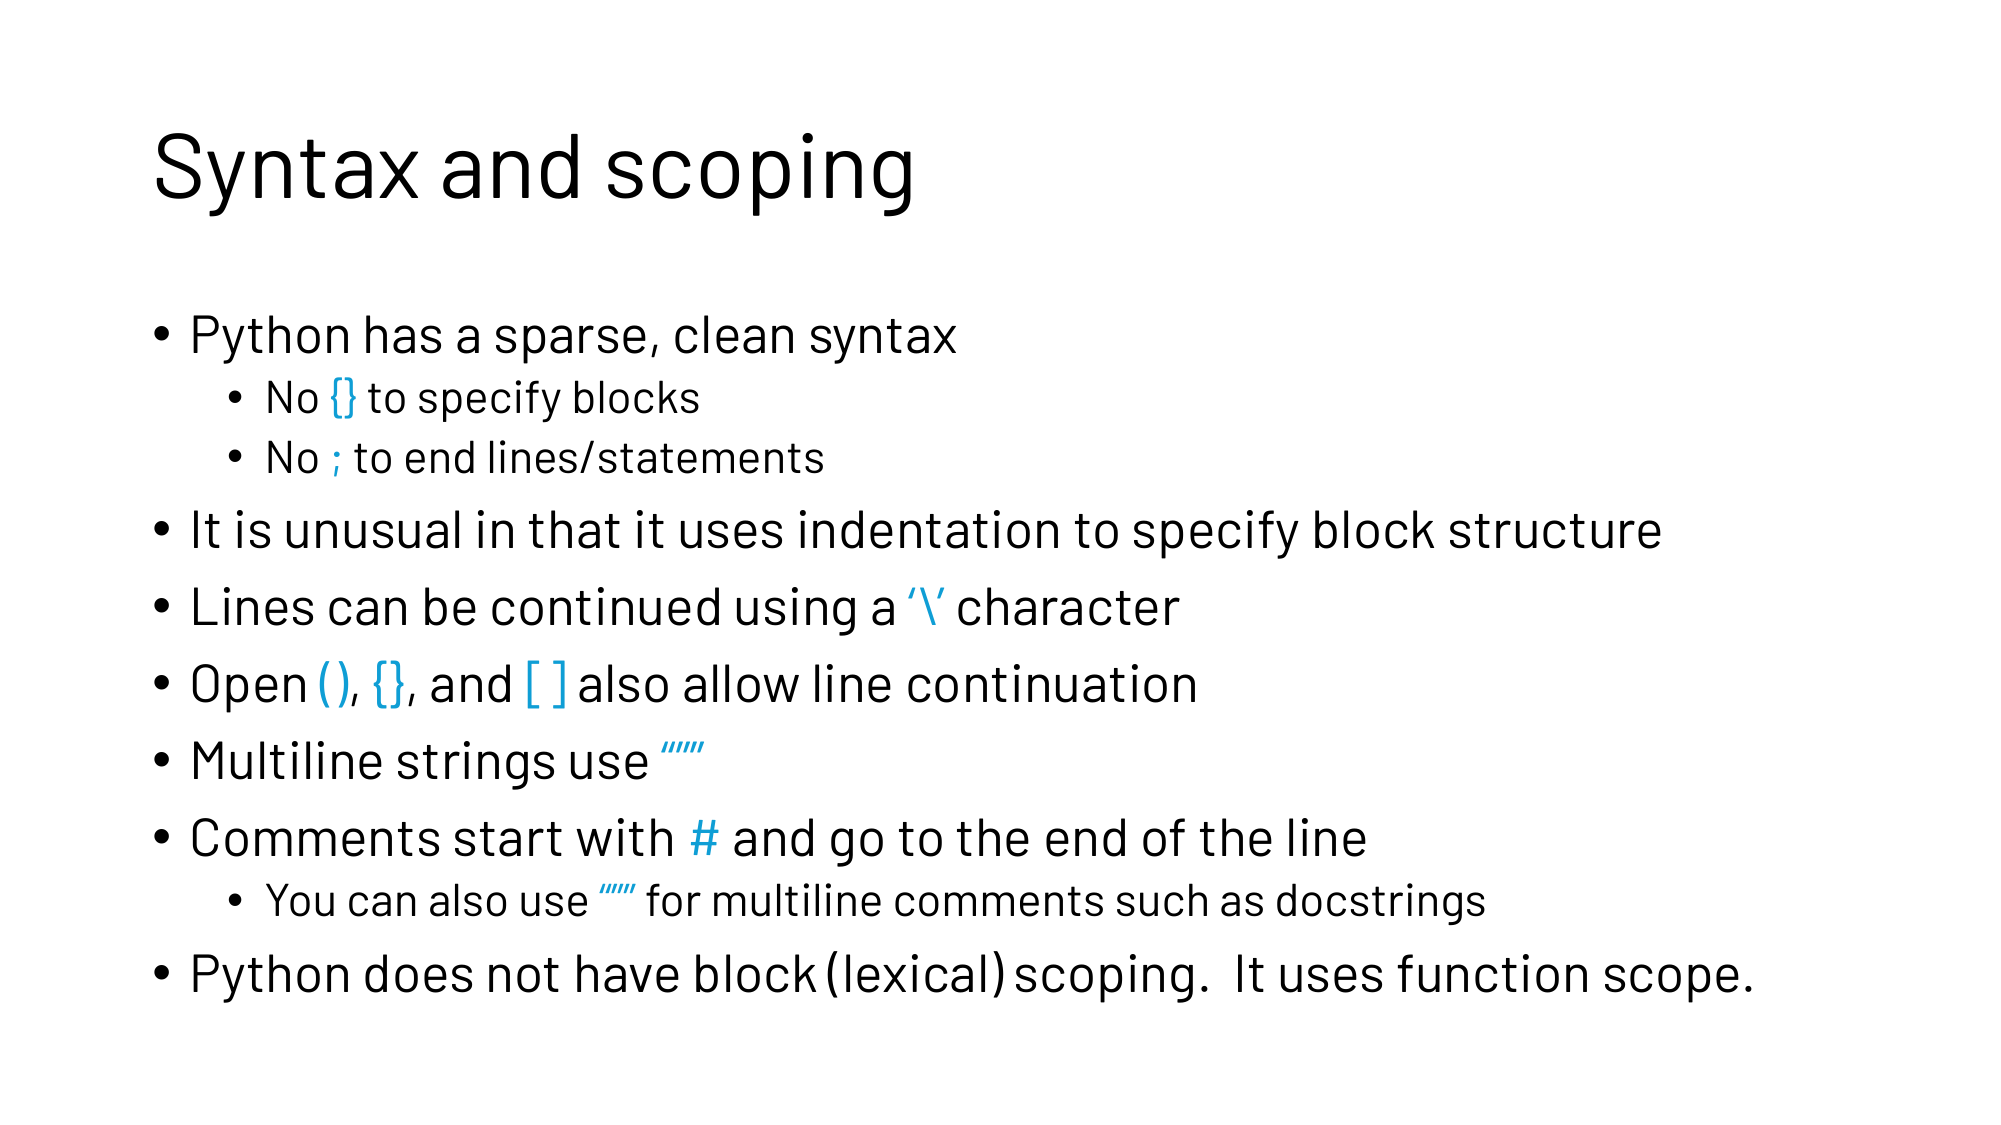

# Syntax and scoping
Python has a sparse, clean syntax
No {} to specify blocks
No ; to end lines/statements
It is unusual in that it uses indentation to specify block structure
Lines can be continued using a ‘\’ character
Open (), {}, and [] also allow line continuation
Multiline strings use “””
Comments start with # and go to the end of the line
You can also use “”” for multiline comments such as docstrings
Python does not have block (lexical) scoping.  It uses function scope.